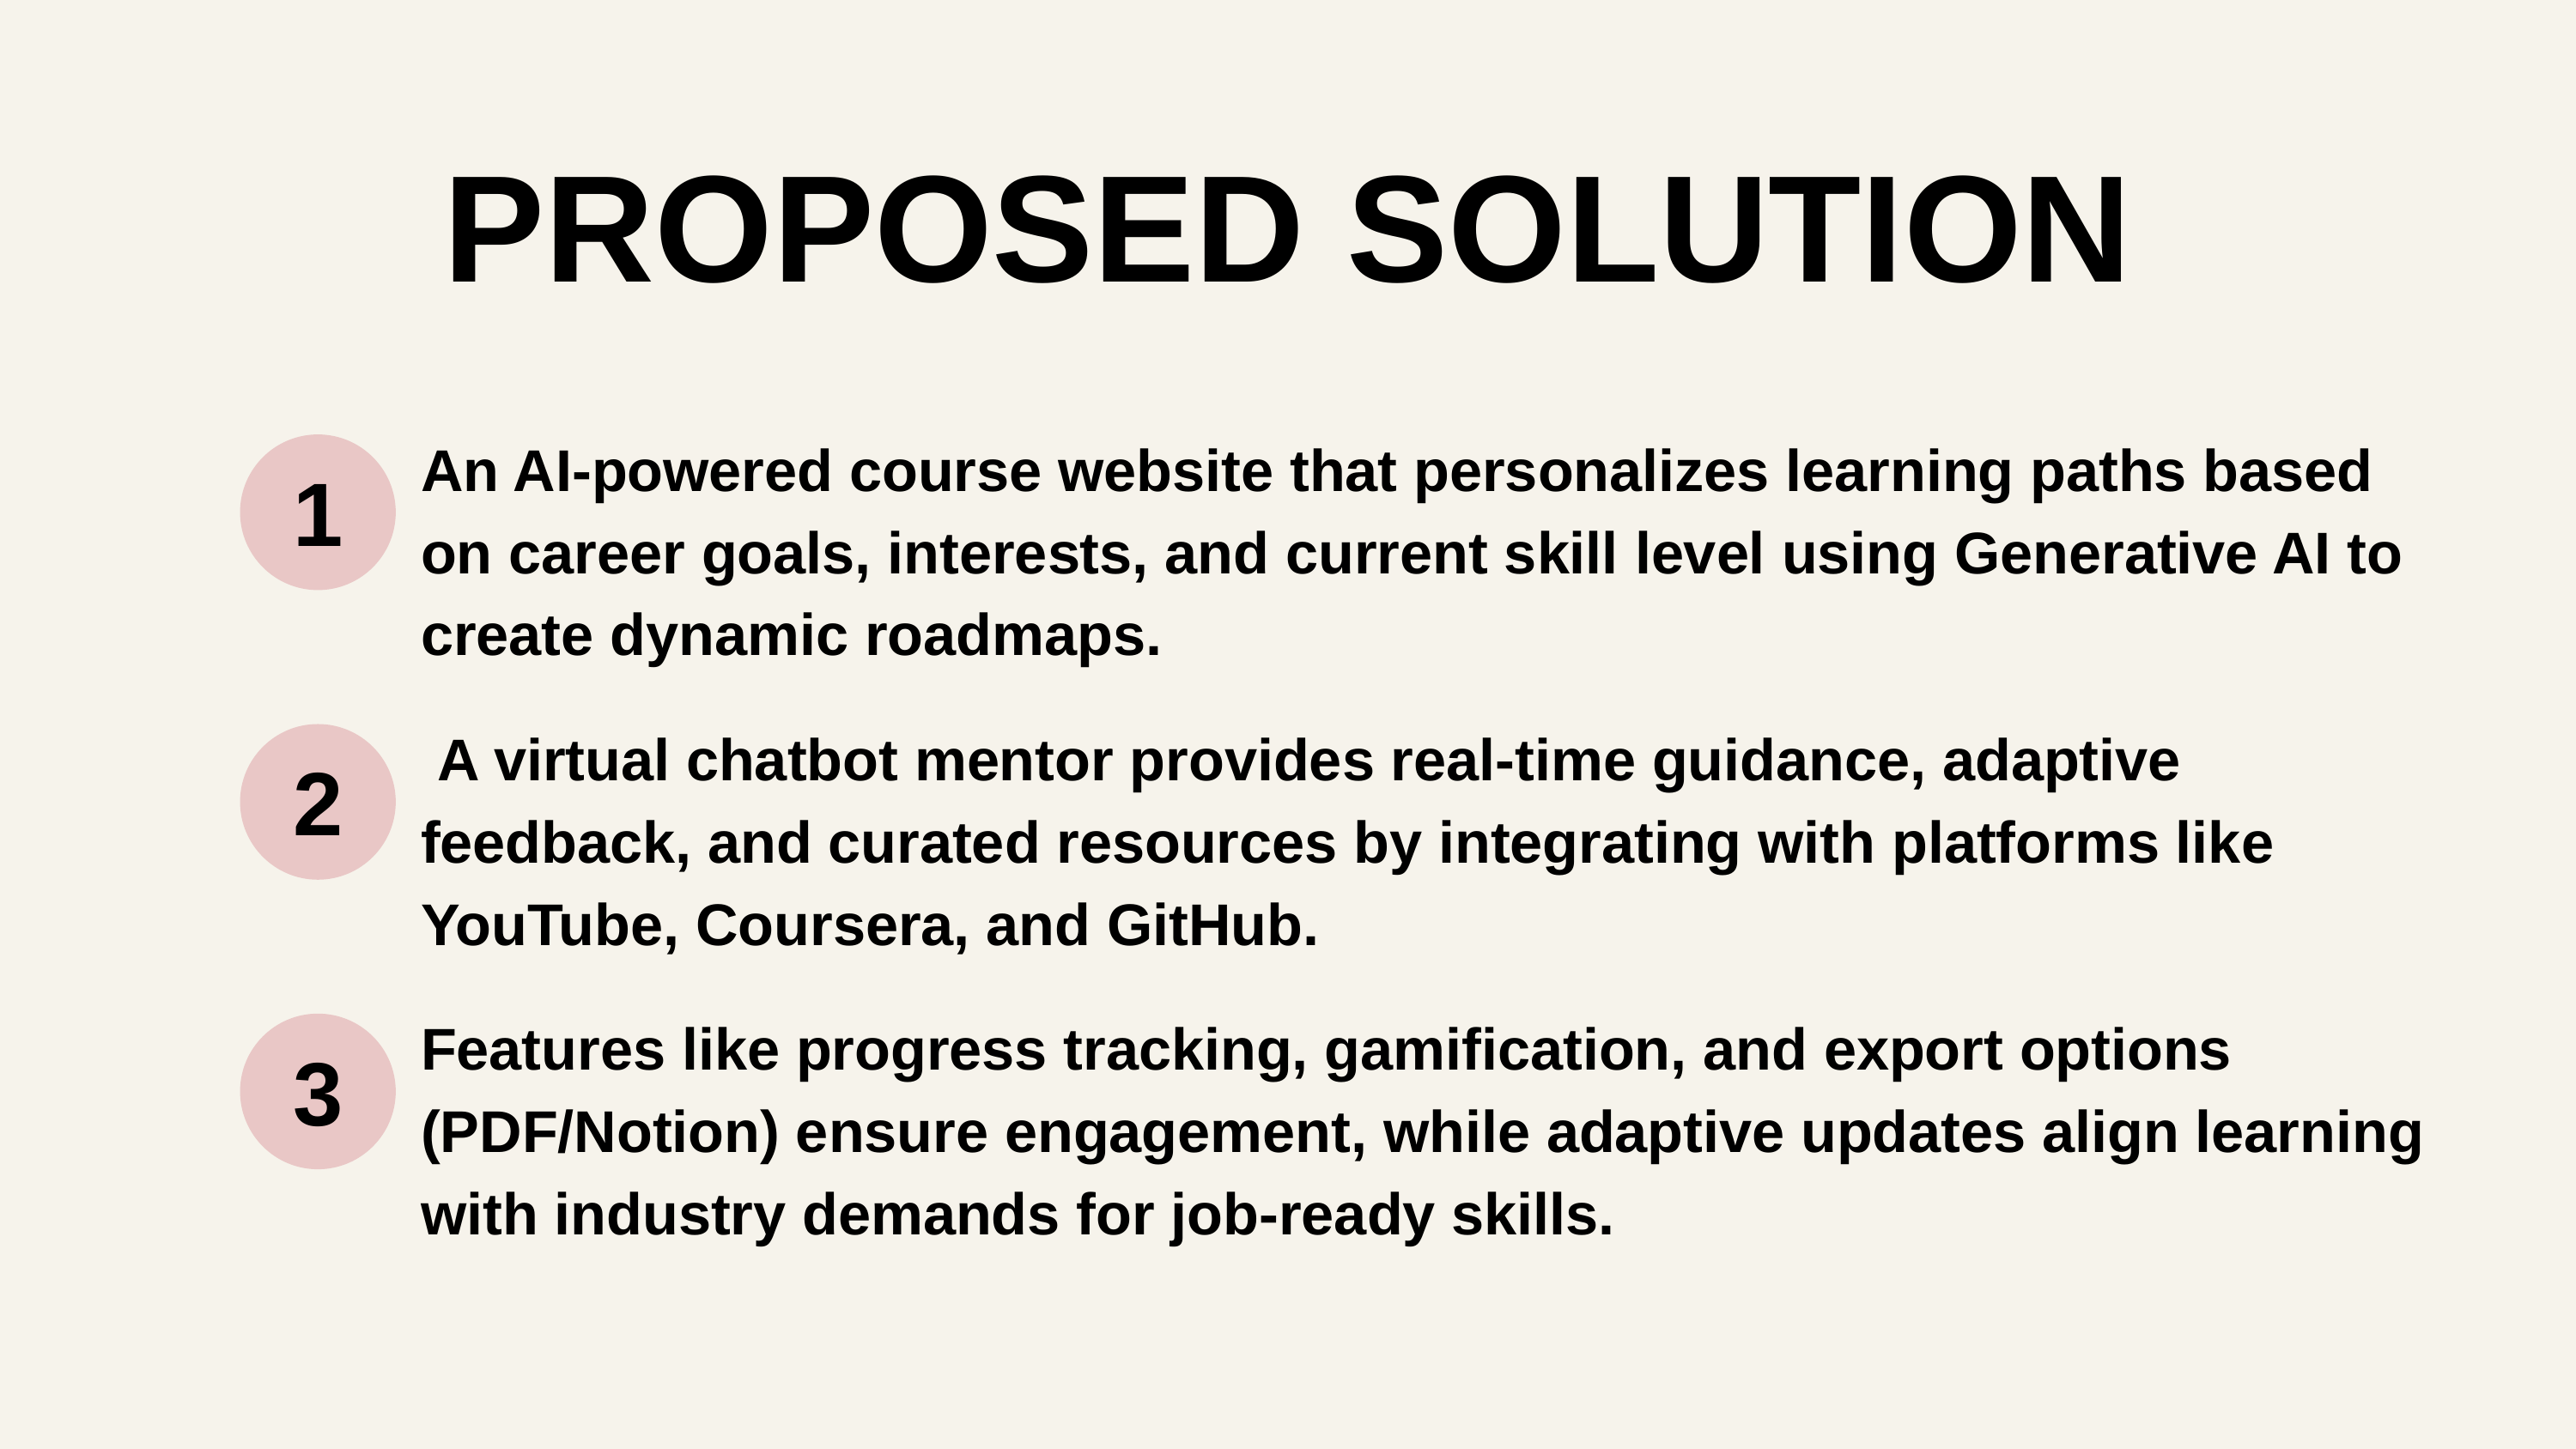

PROPOSED SOLUTION

An AI-powered course website that personalizes learning paths based on career goals, interests, and current skill level using Generative AI to create dynamic roadmaps.

1
 A virtual chatbot mentor provides real-time guidance, adaptive feedback, and curated resources by integrating with platforms like YouTube, Coursera, and GitHub.

2
Features like progress tracking, gamification, and export options (PDF/Notion) ensure engagement, while adaptive updates align learning with industry demands for job-ready skills.

3